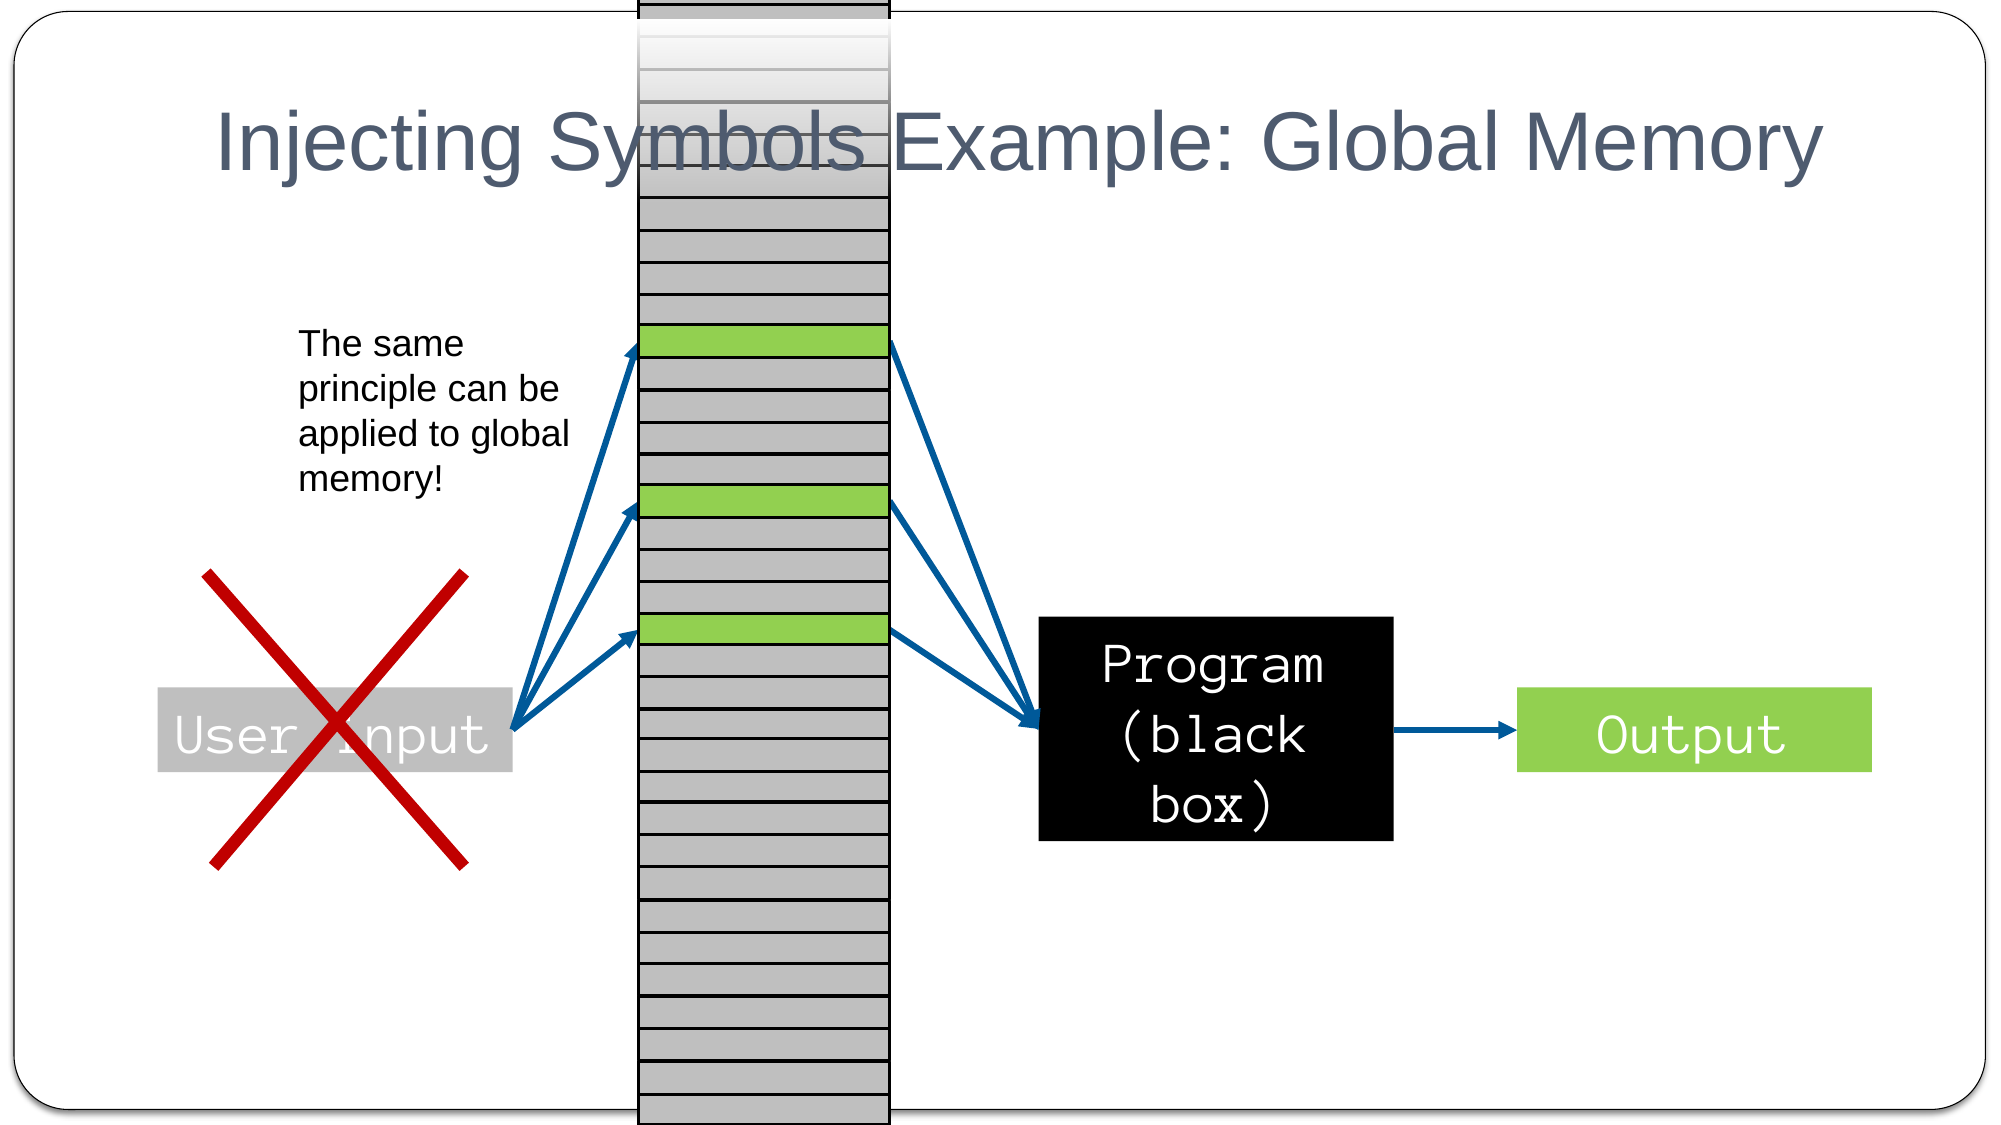

# Injecting Symbols Example: Global Memory

The same principle can be applied to global memory!

Program (black box)

User input
Output